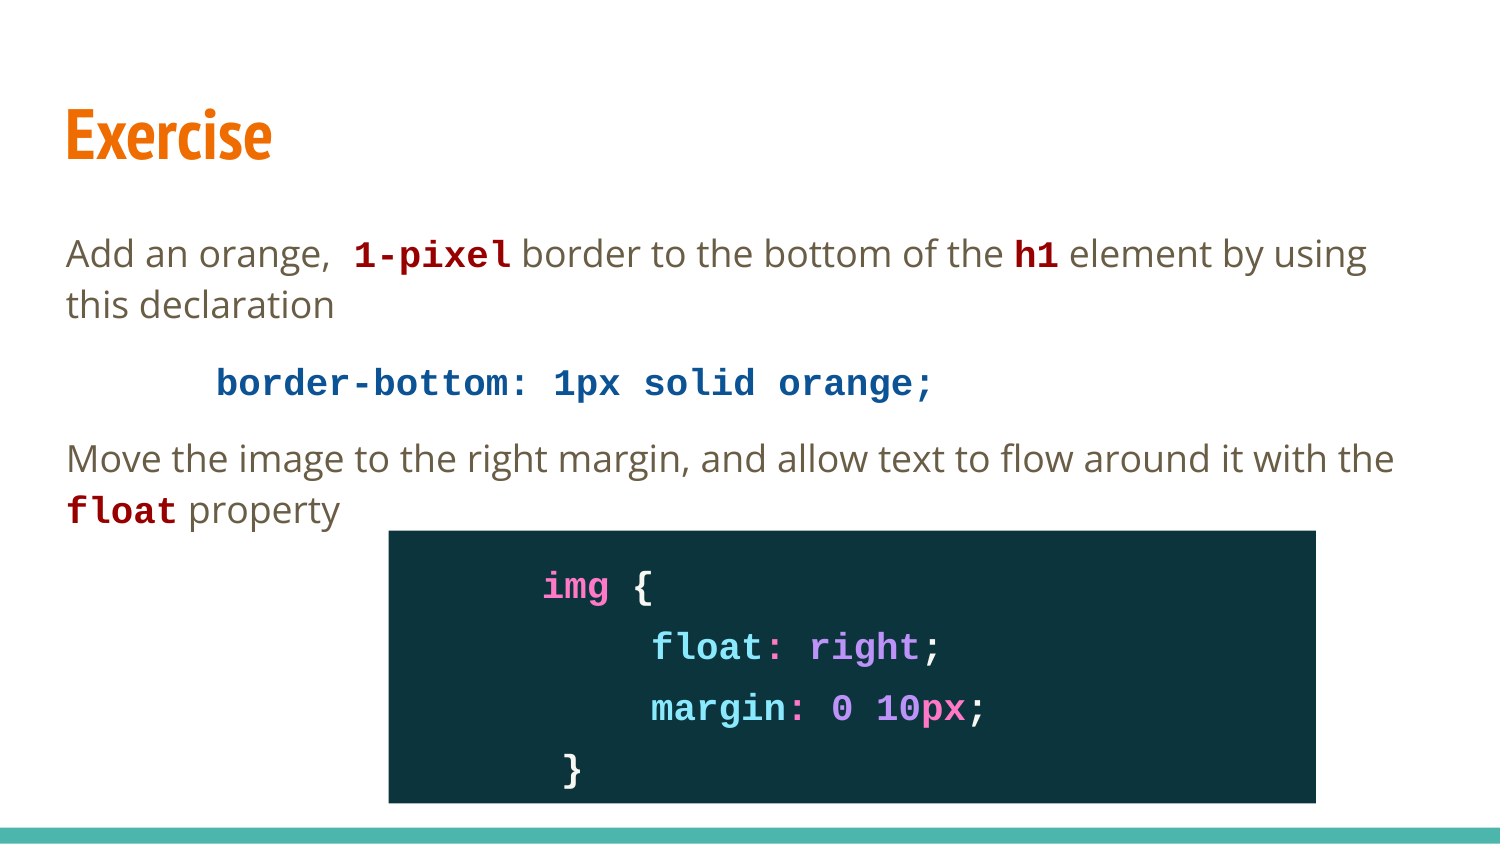

Exercise
Add an orange, 1-pixel border to the bottom of the h1 element by using this declaration
	border-bottom: 1px solid orange;
Move the image to the right margin, and allow text to flow around it with the float property

       img {
           float: right;
           margin: 0 10px;
       }